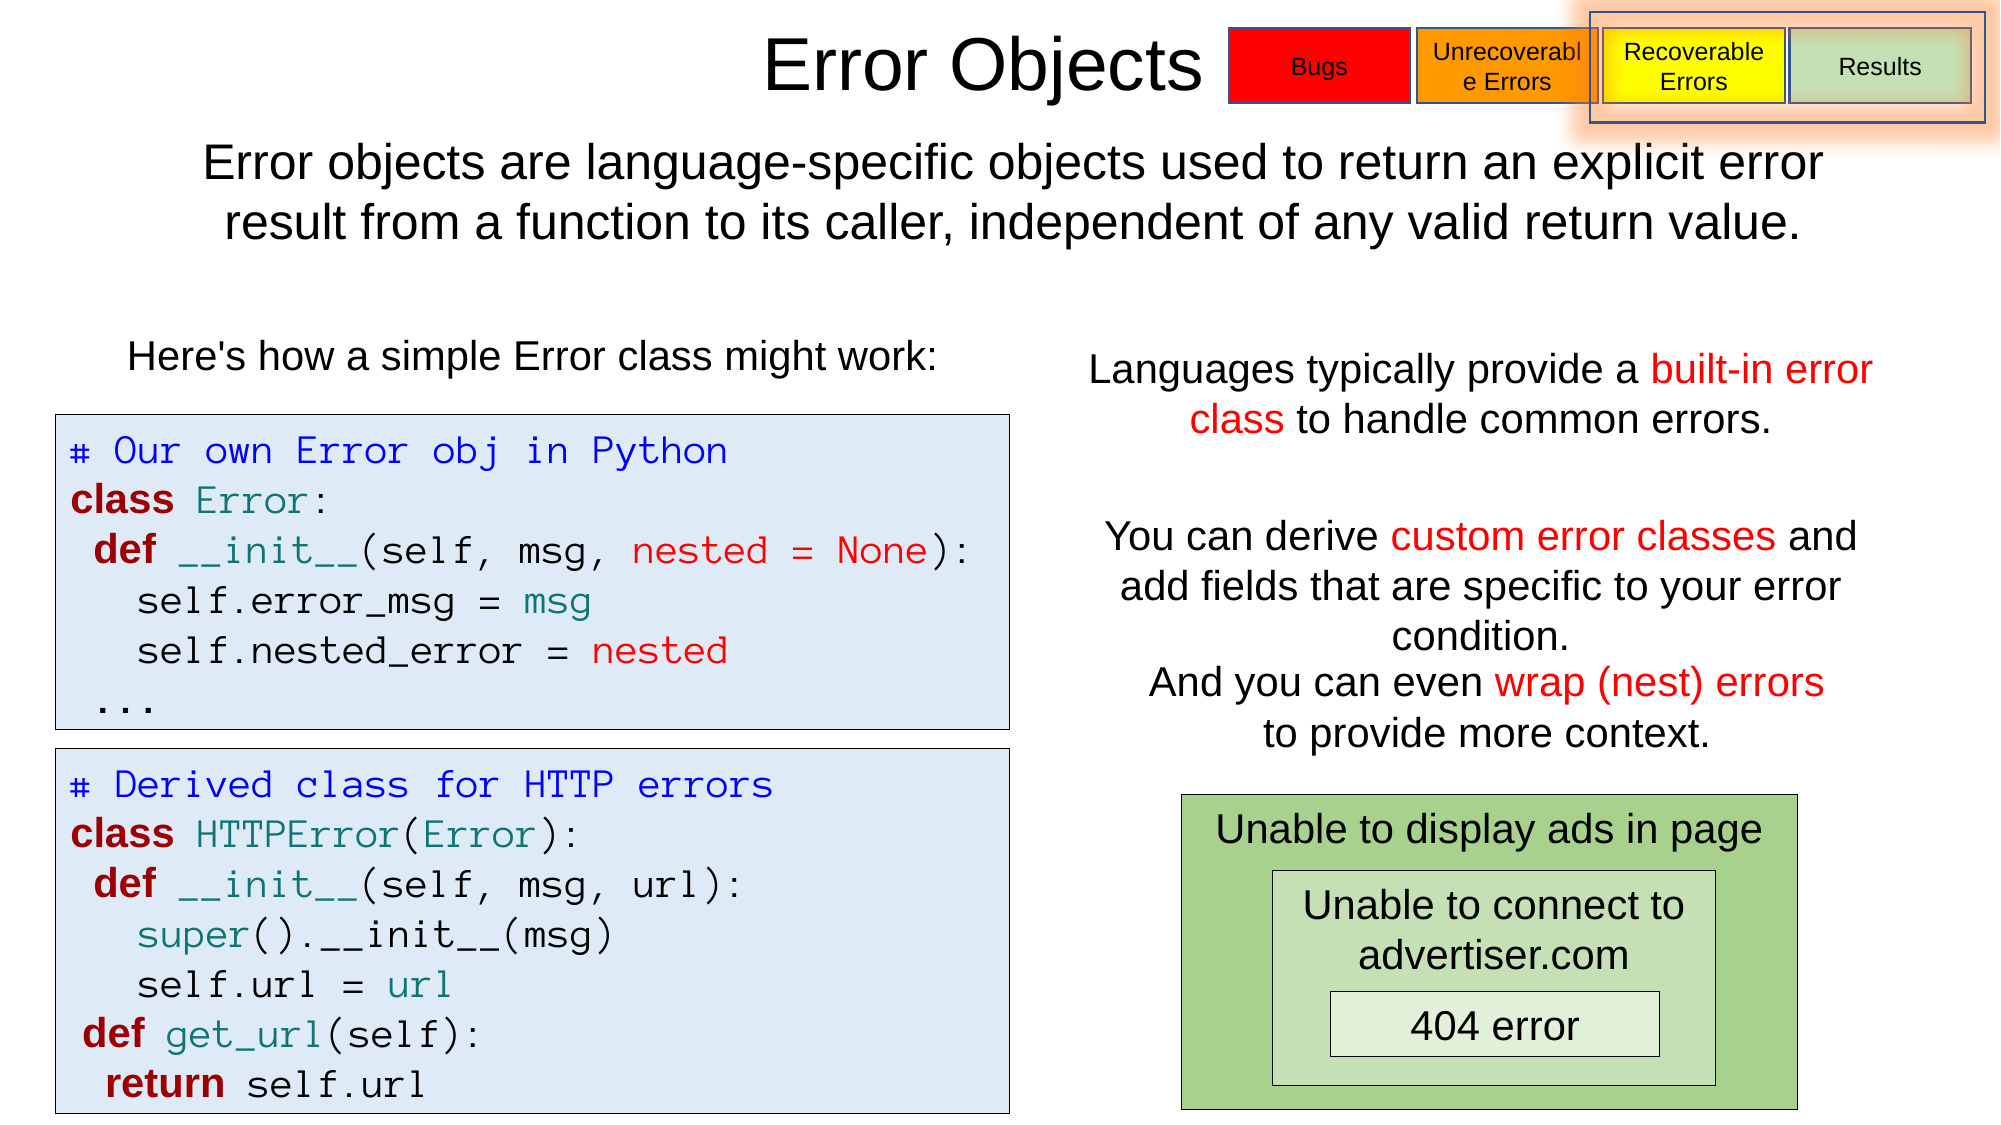

Error Objects

Bugs
Unrecoverable Errors
Recoverable Errors
Results
Error objects are language-specific objects used to return an explicit error result from a function to its caller, independent of any valid return value.
Here's how a simple Error class might work:
Languages typically provide a built-in error class to handle common errors.
# Our own Error obj in Python
class Error:
 def __init__(self, msg, nested = None):
   self.error_msg = msg
   self.nested_error = nested
 ...
# Our own Error obj in Python
class Error:
 def __init__(self, msg):
   self.error_msg = msg
 def get_details(self):
   return self.error_msg
You can derive custom error classes and add fields that are specific to your error condition.
And you can even wrap (nest) errors to provide more context.
# Derived class for HTTP errors
class HTTPError(Error):
 def __init__(self, msg, url):
   super().__init__(msg)
   self.url = url
 def get_url(self):
   return self.url
Unable to display ads in page

Unable to connect to advertiser.com

404 error